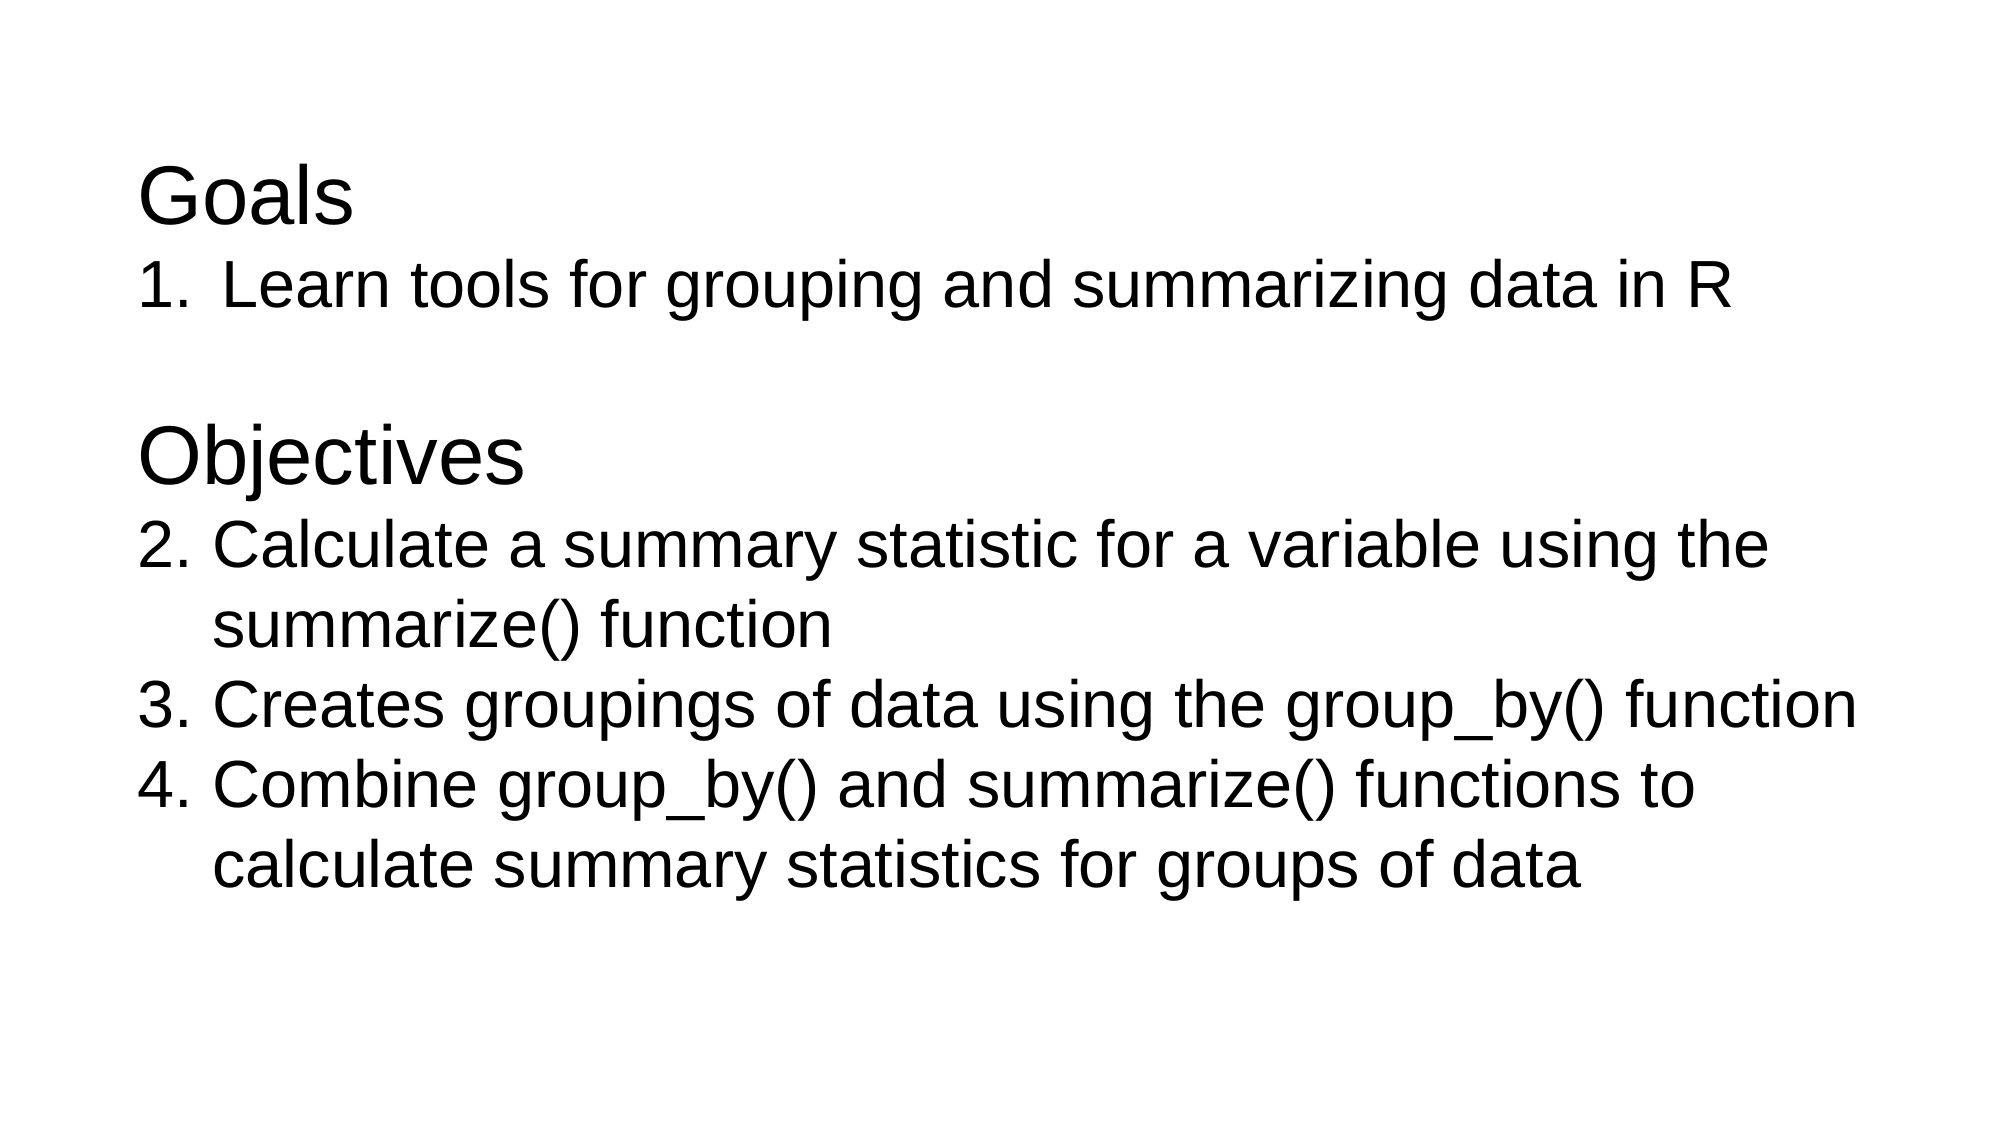

Goals
Learn tools for grouping and summarizing data in R

Objectives
Calculate a summary statistic for a variable using the summarize() function
Creates groupings of data using the group_by() function
Combine group_by() and summarize() functions to calculate summary statistics for groups of data